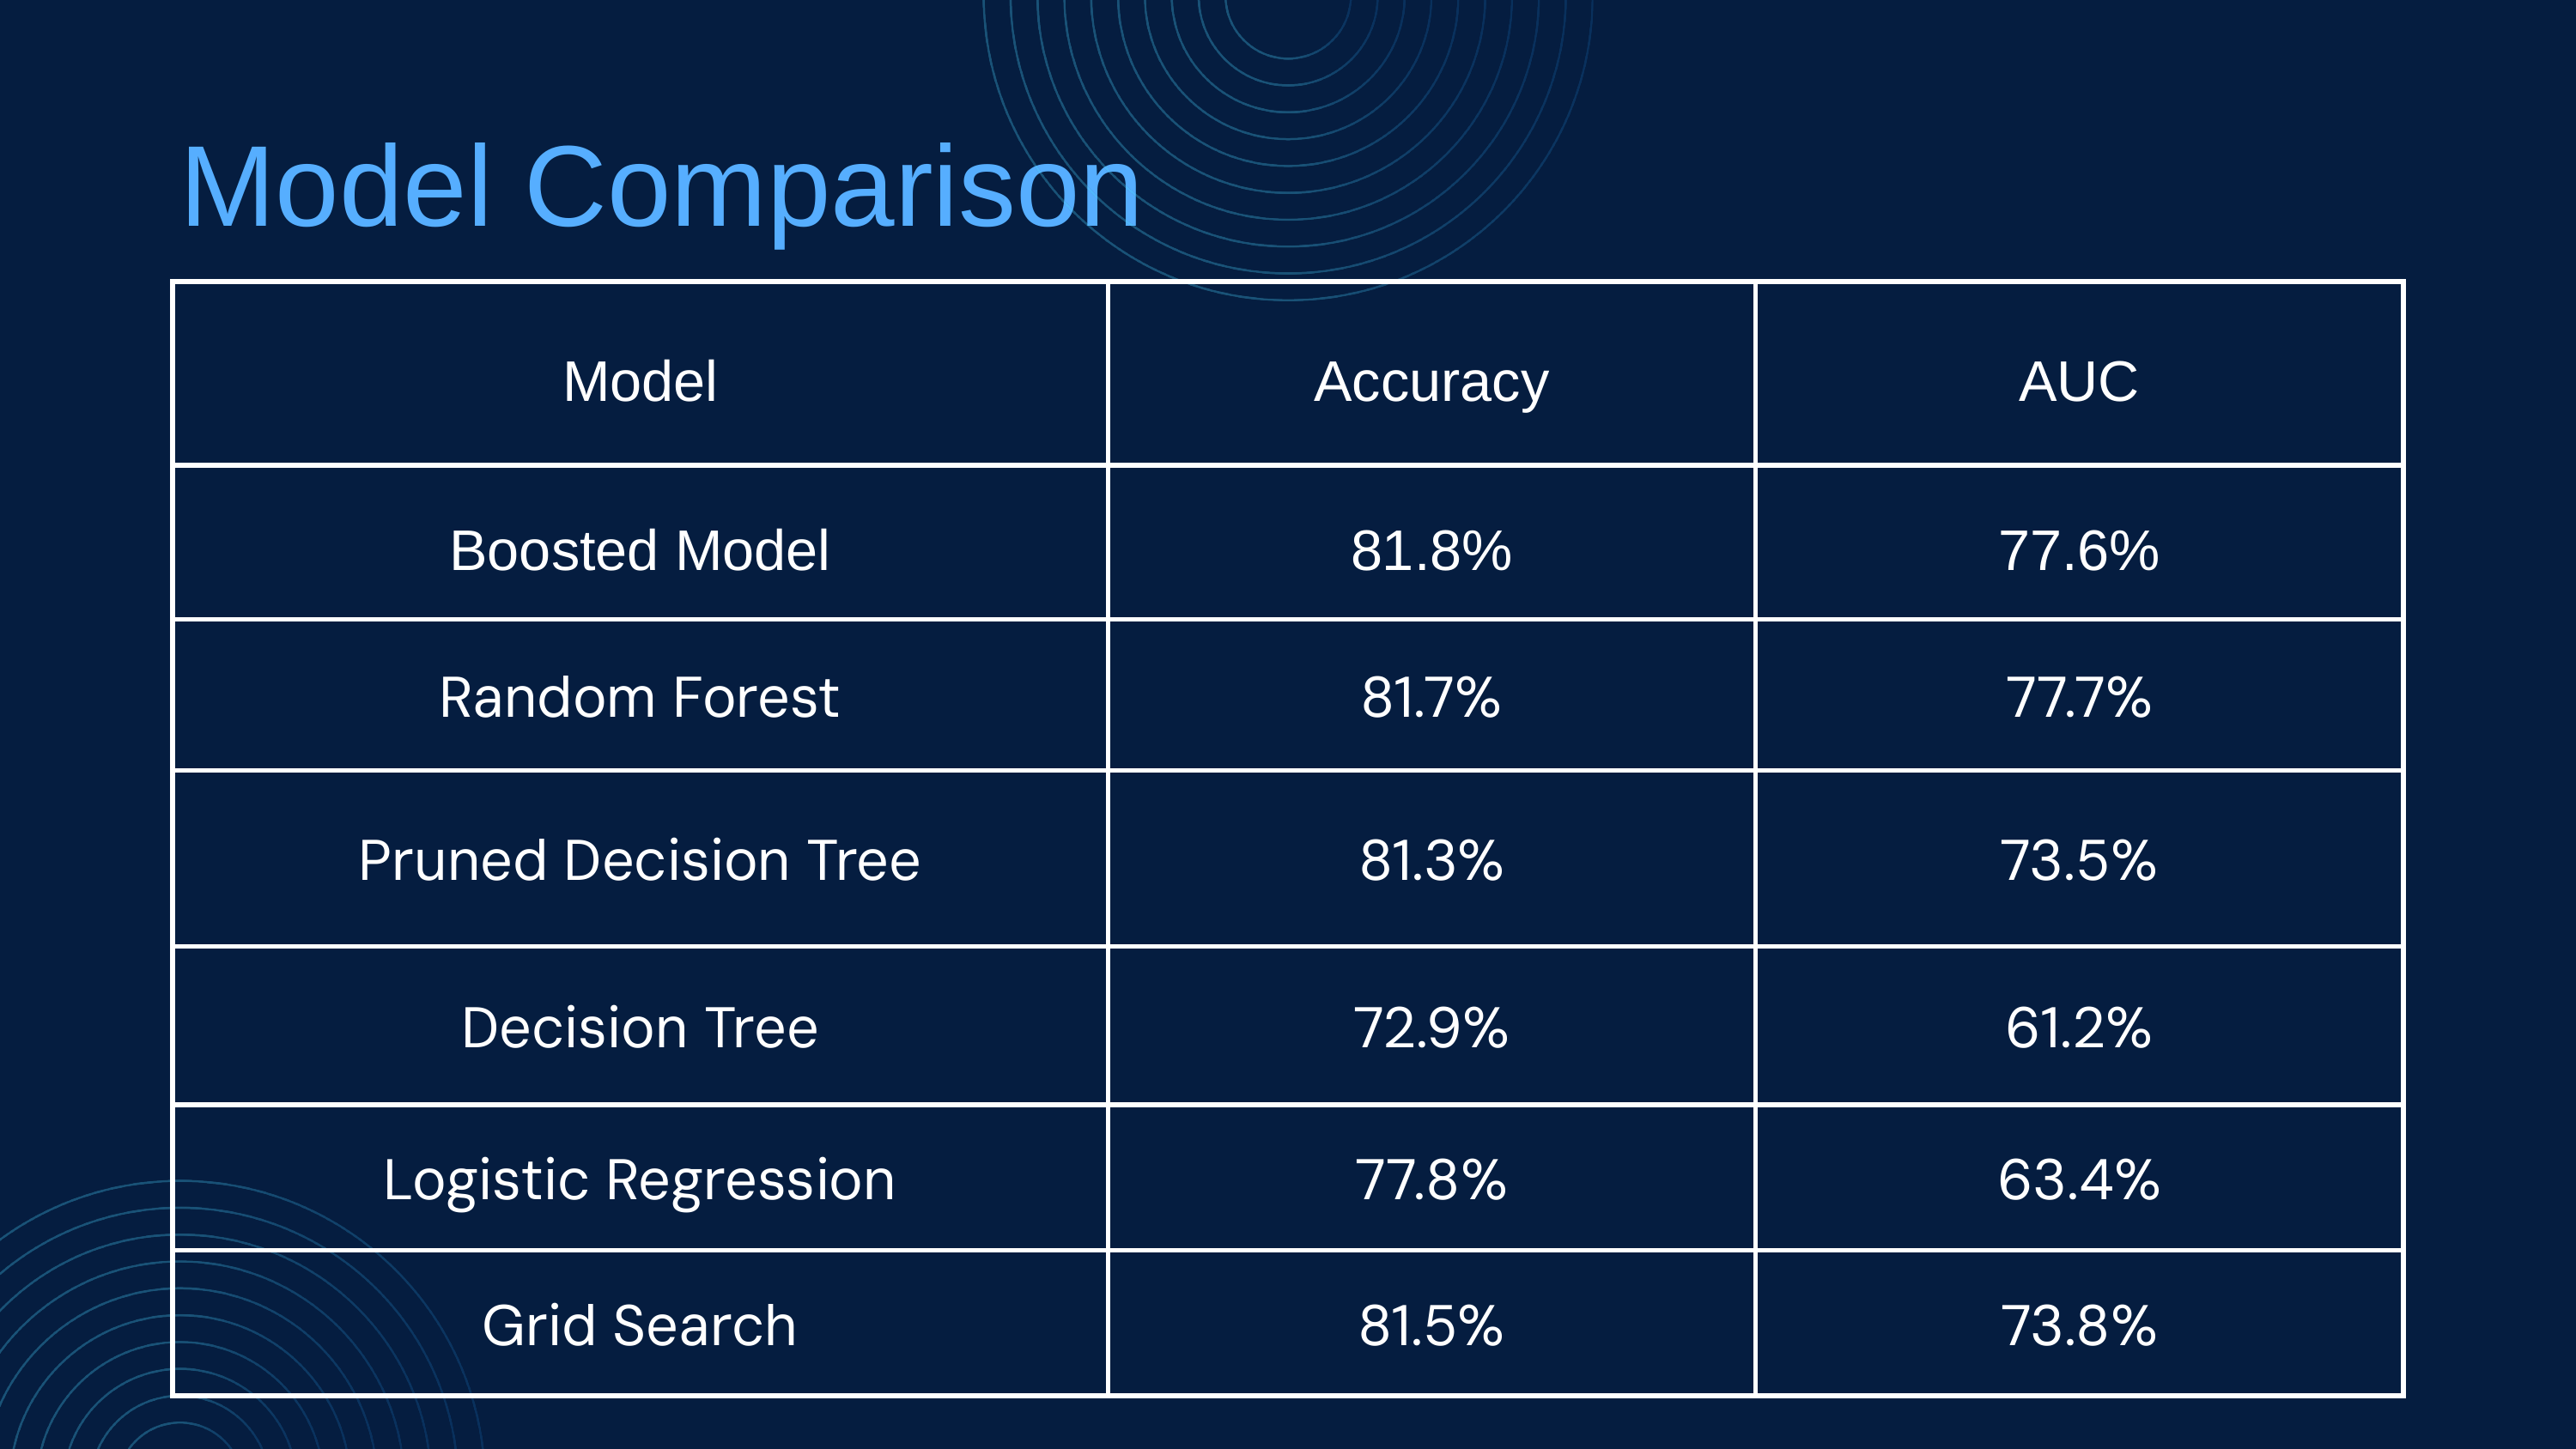

Model Comparison
| Model | Accuracy | AUC |
| --- | --- | --- |
| Boosted Model | 81.8% | 77.6% |
| Random Forest | 81.7% | 77.7% |
| Pruned Decision Tree | 81.3% | 73.5% |
| Decision Tree | 72.9% | 61.2% |
| Logistic Regression | 77.8% | 63.4% |
| Grid Search | 81.5% | 73.8% |